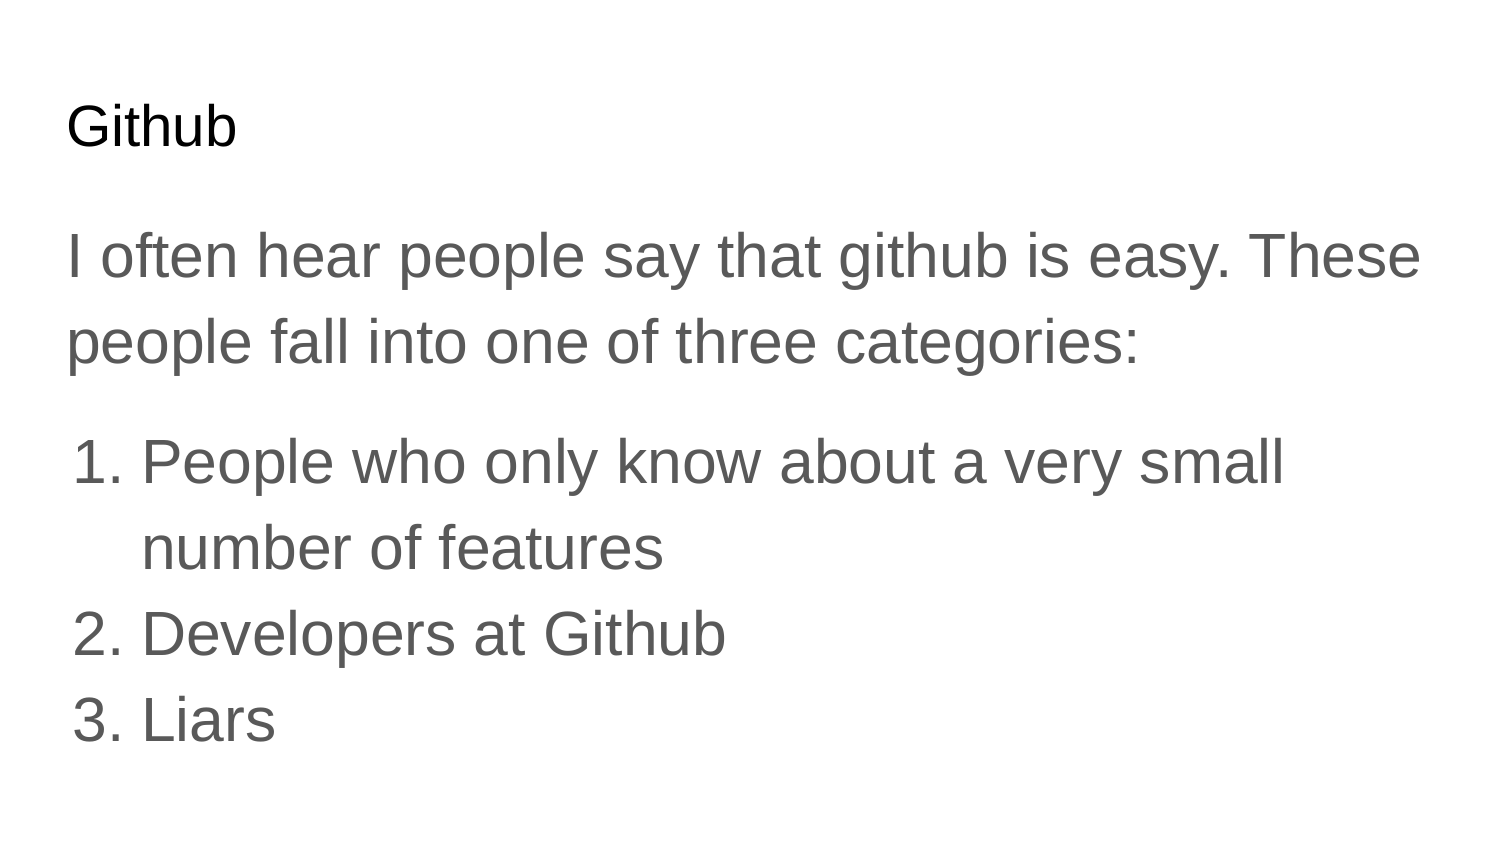

# Github
I often hear people say that github is easy. These people fall into one of three categories:
People who only know about a very small number of features
Developers at Github
Liars